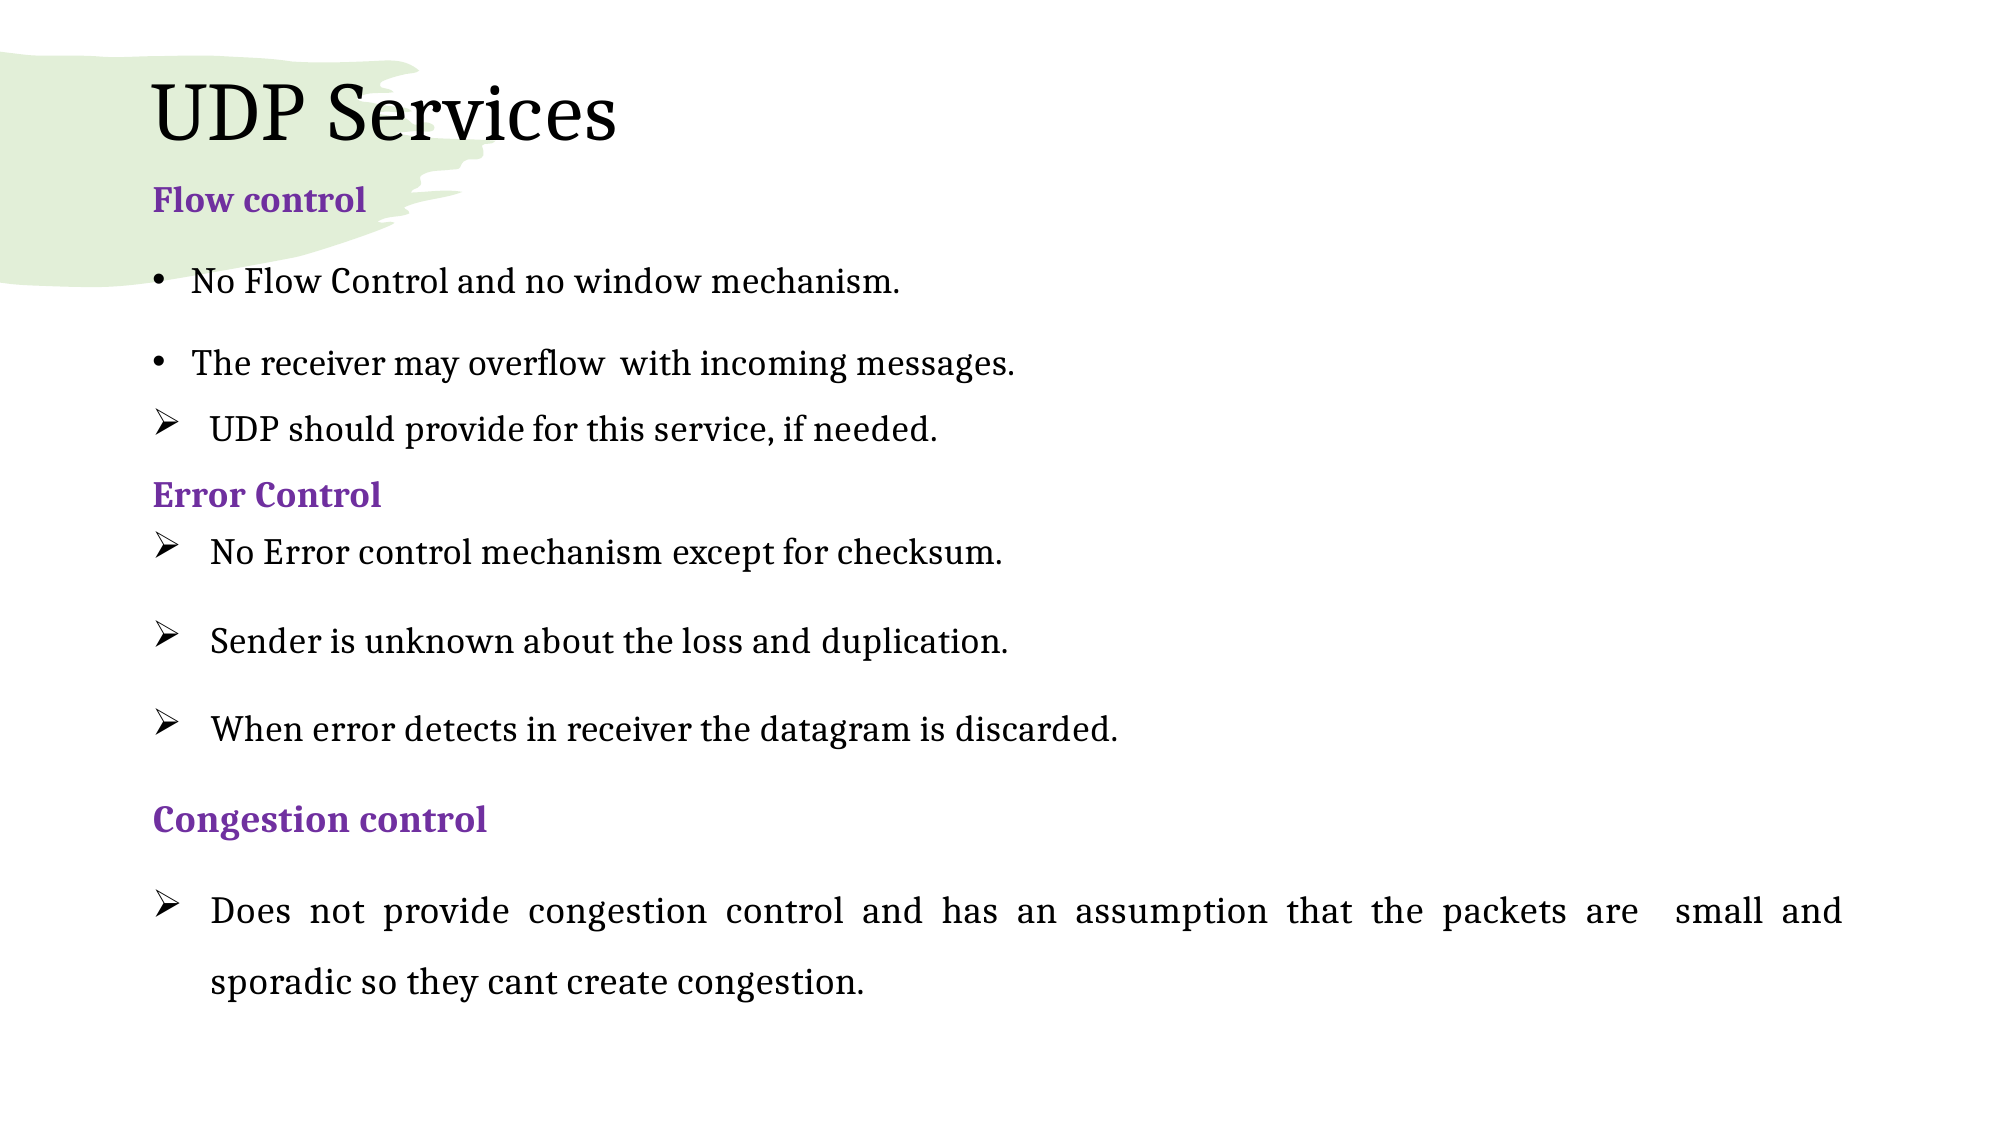

# UDP Services
Flow control
No Flow Control and no window mechanism.
The receiver may overflow with incoming messages.
UDP should provide for this service, if needed.
Error Control
No Error control mechanism except for checksum.
Sender is unknown about the loss and duplication.
When error detects in receiver the datagram is discarded.
Congestion control
Does not provide congestion control and has an assumption that the packets are  small and sporadic so they cant create congestion.